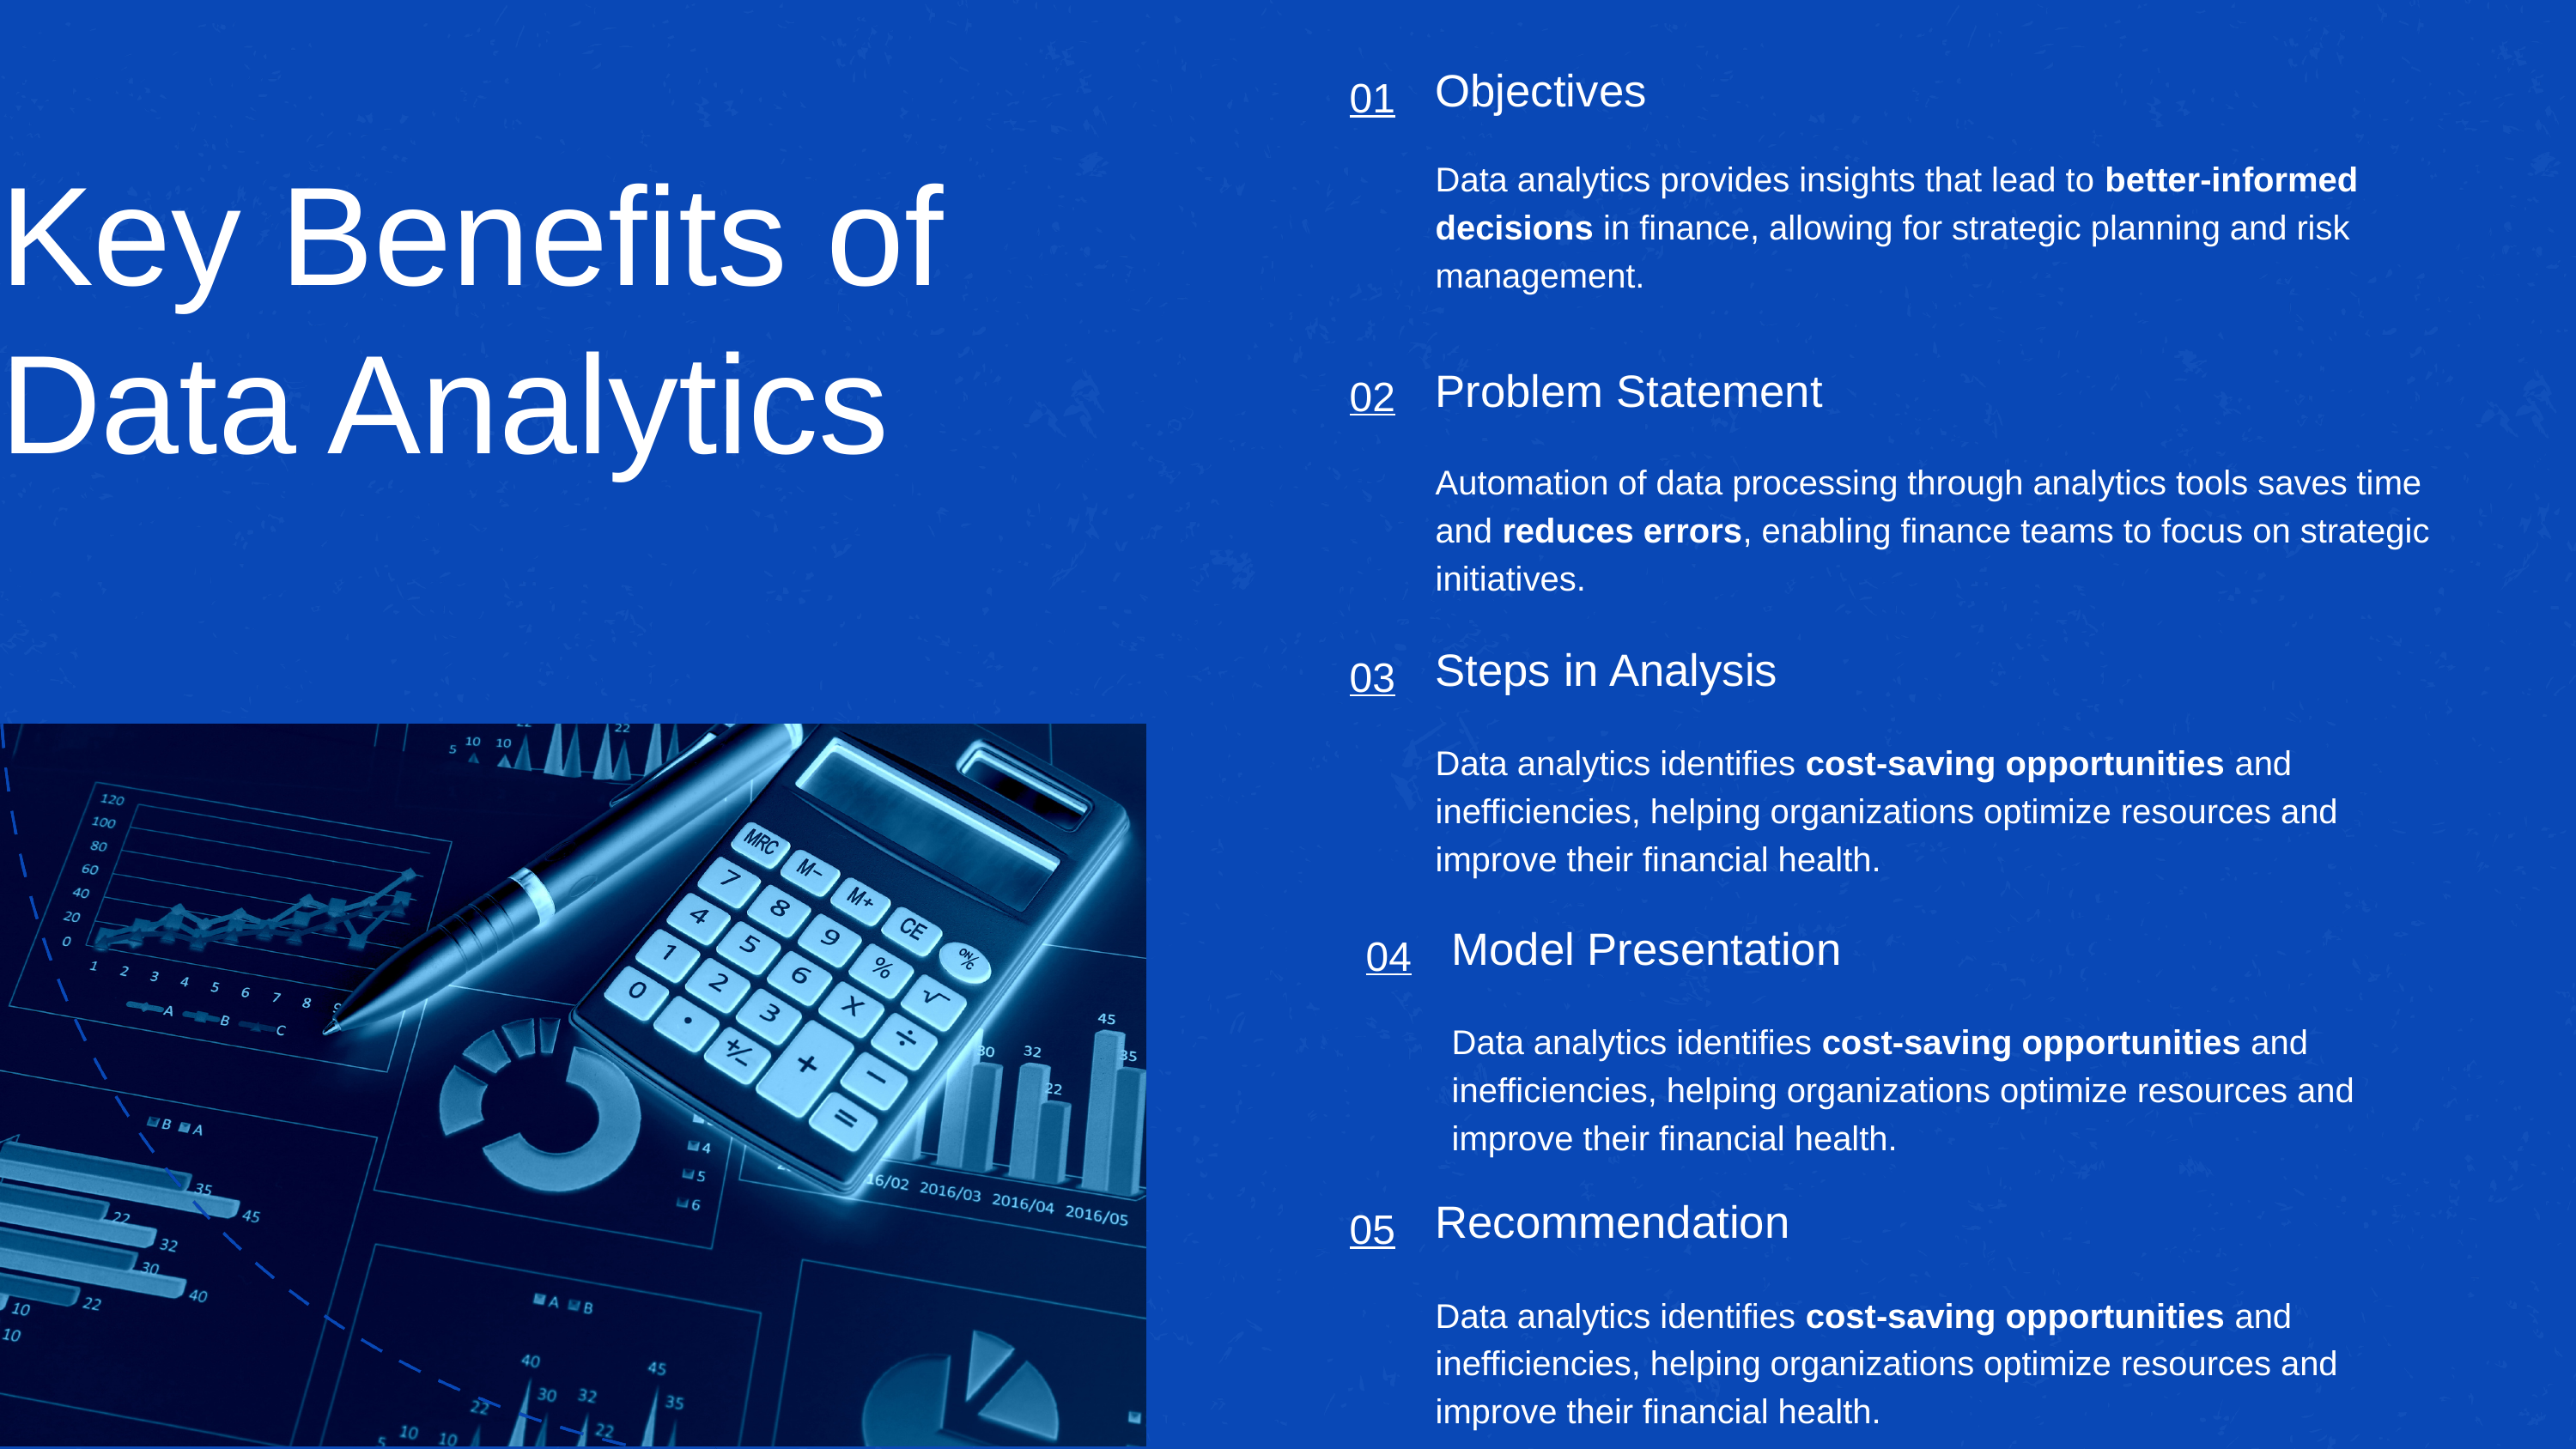

Objectives
Data analytics provides insights that lead to better-informed decisions in finance, allowing for strategic planning and risk management.
01
Key Benefits of Data Analytics
Problem Statement
Automation of data processing through analytics tools saves time and reduces errors, enabling finance teams to focus on strategic initiatives.
02
Steps in Analysis
Data analytics identifies cost-saving opportunities and inefficiencies, helping organizations optimize resources and improve their financial health.
03

Model Presentation
Data analytics identifies cost-saving opportunities and inefficiencies, helping organizations optimize resources and improve their financial health.
04
Recommendation
Data analytics identifies cost-saving opportunities and inefficiencies, helping organizations optimize resources and improve their financial health.
05